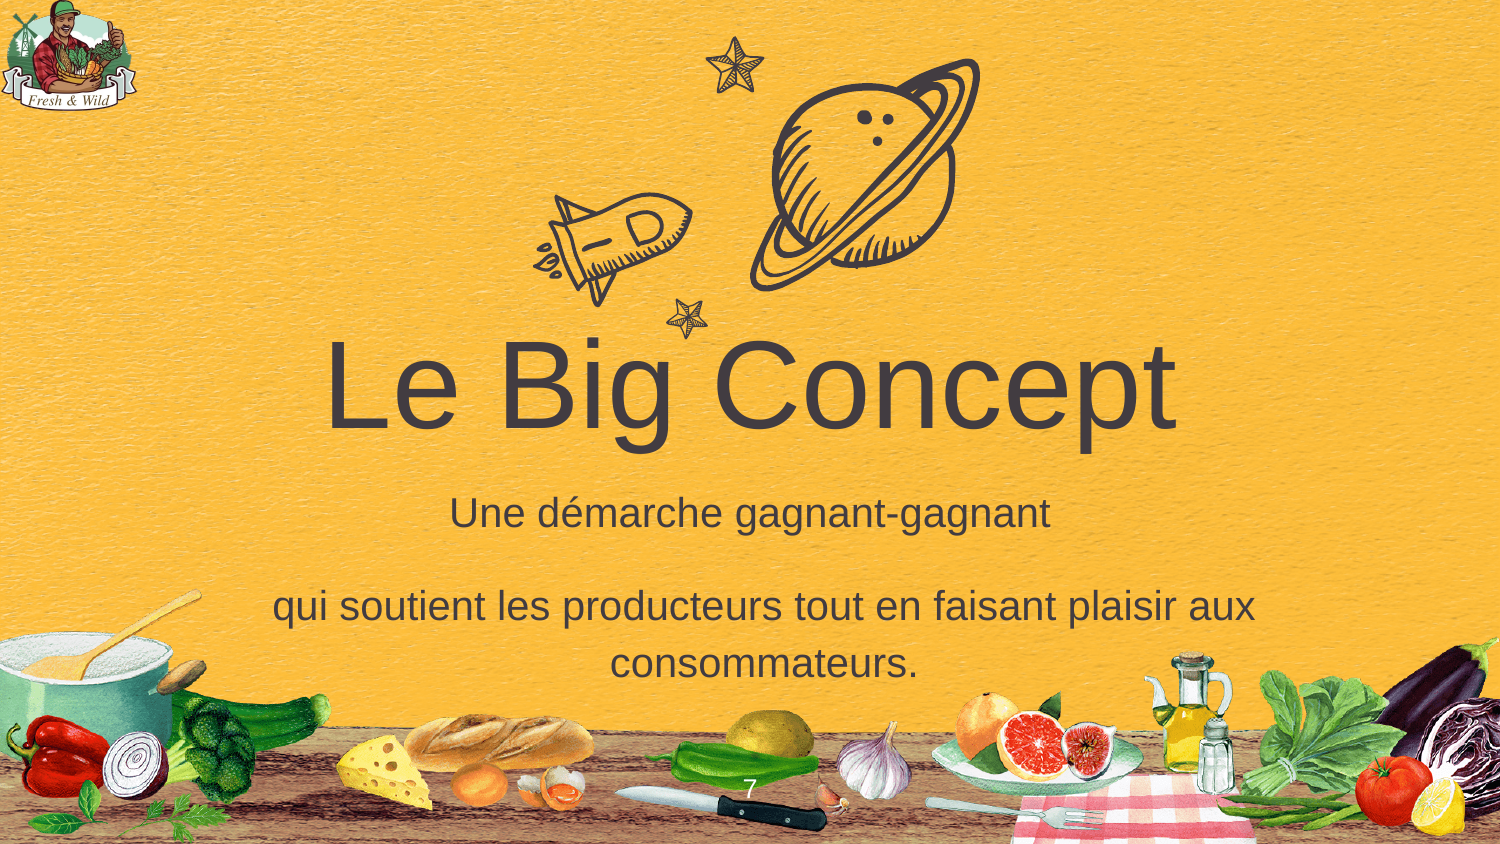

Le Big Concept

Une démarche gagnant-gagnant
qui soutient les producteurs tout en faisant plaisir aux consommateurs.
7